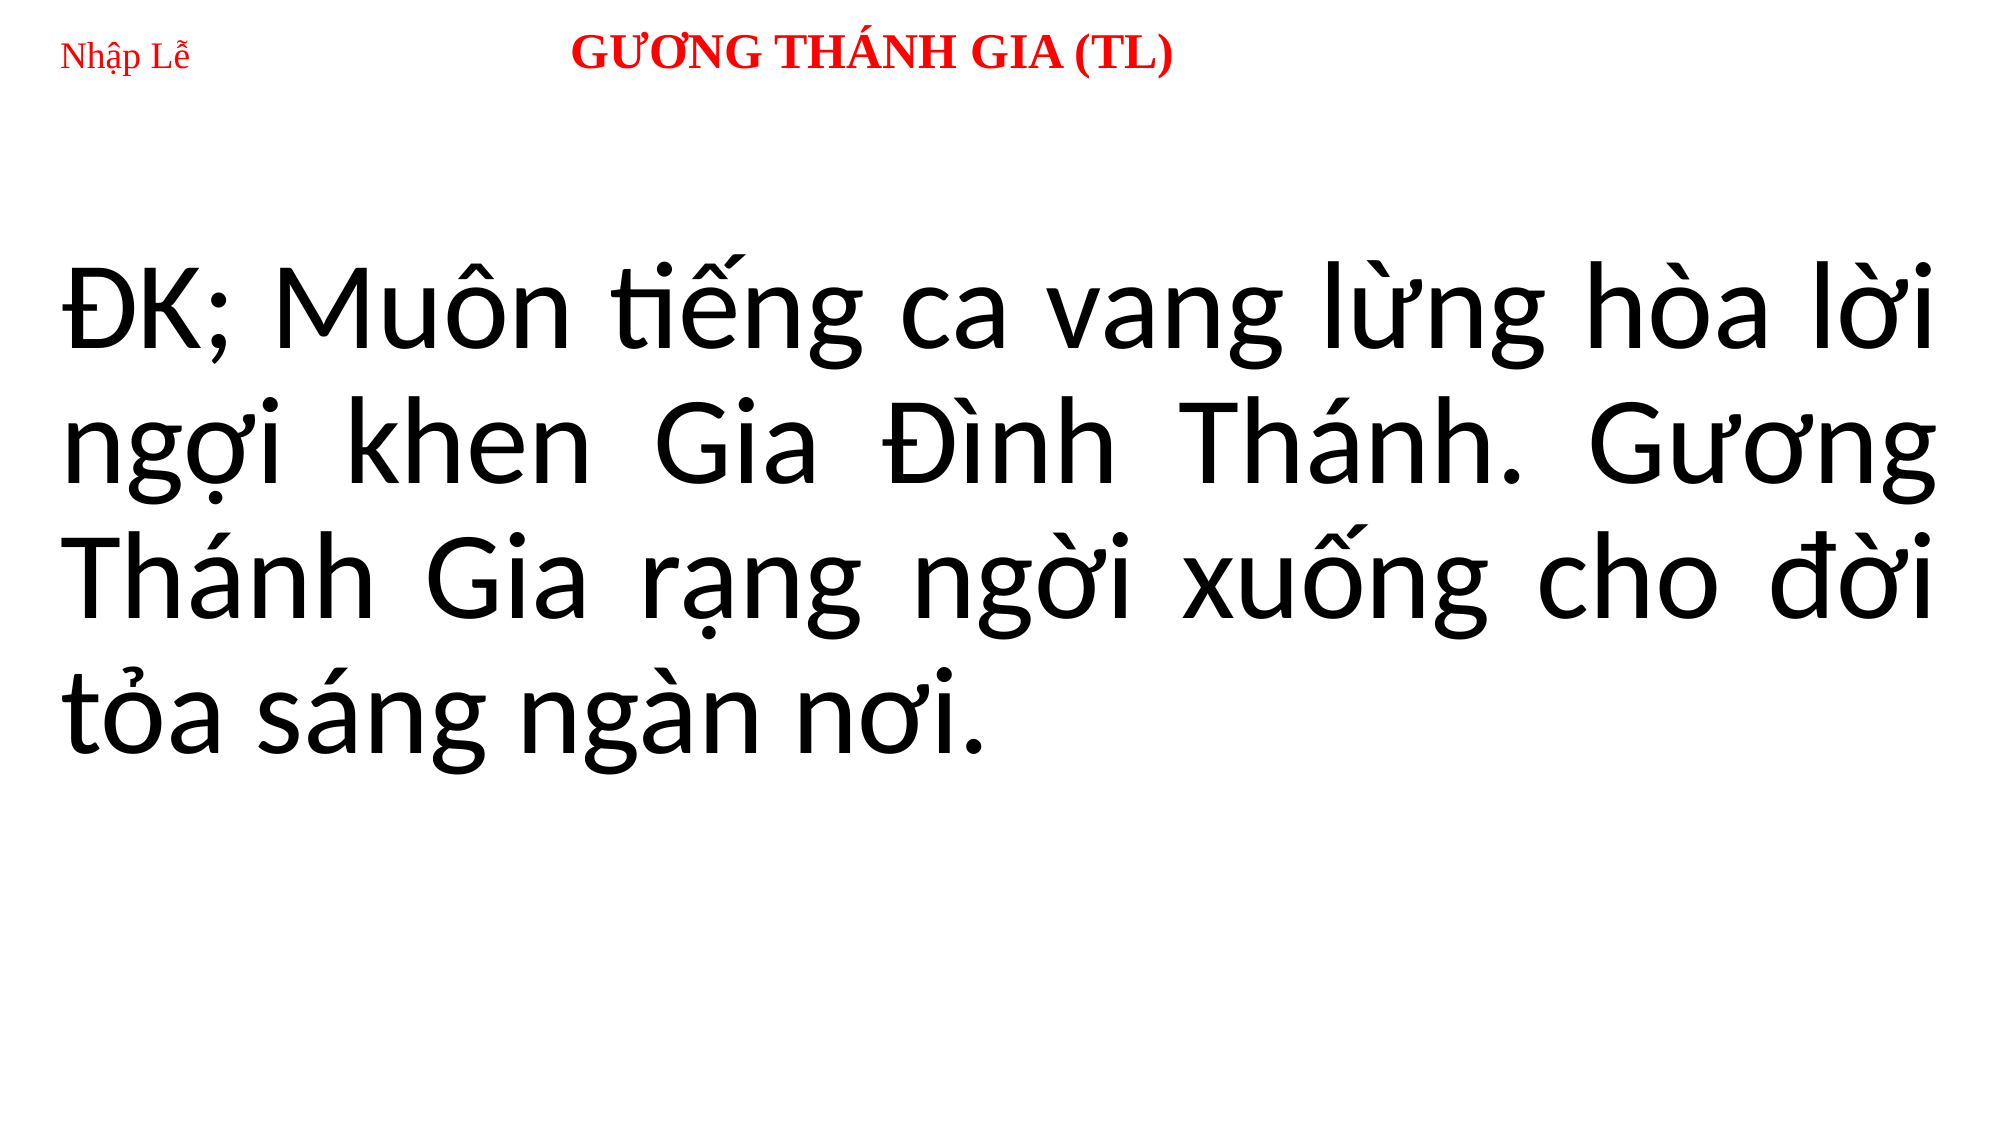

# Nhập Lễ                                        GƯƠNG THÁNH GIA (TL)
ĐK; Muôn tiếng ca vang lừng hòa lời ngợi khen Gia Đình Thánh. Gương Thánh Gia rạng ngời xuống cho đời tỏa sáng ngàn nơi.